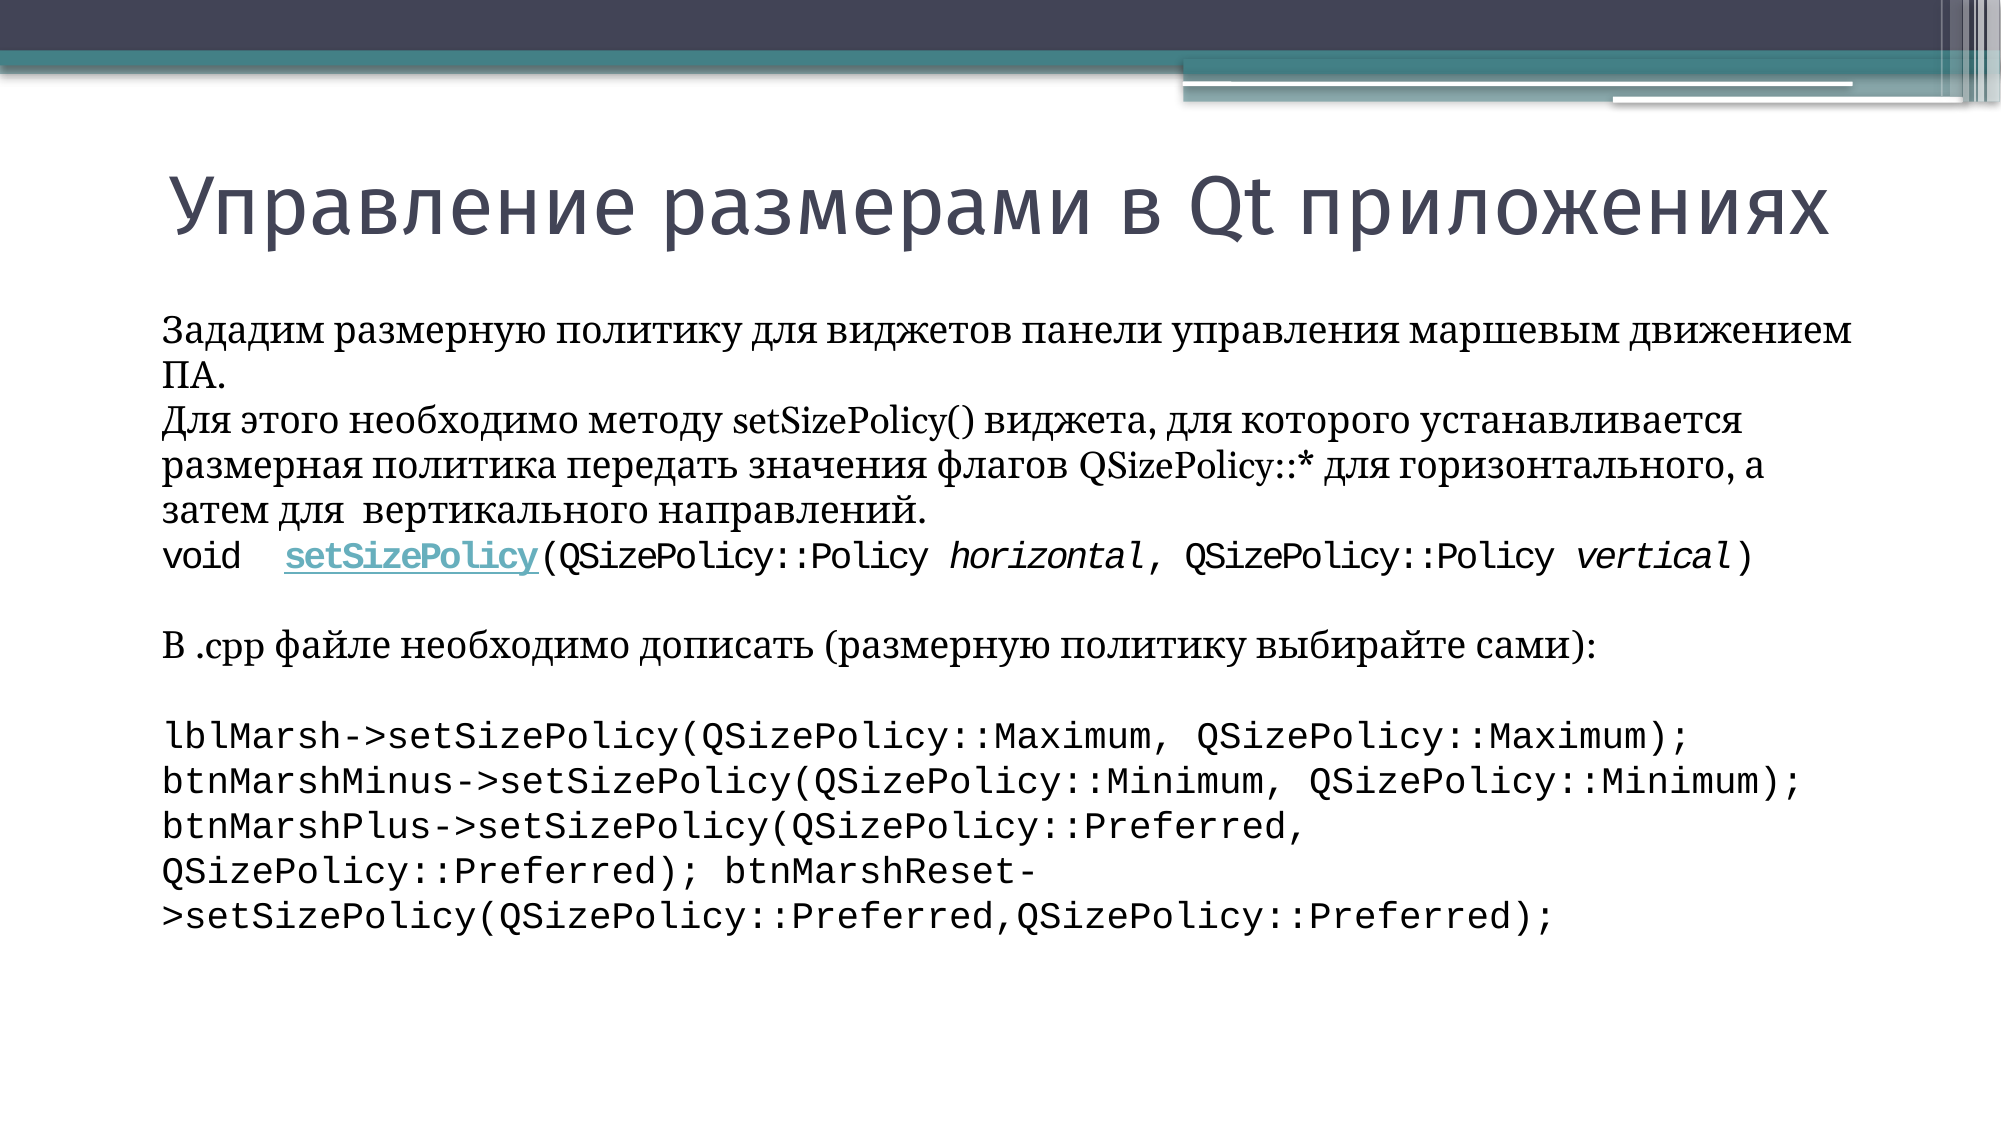

# Управление размерами в Qt приложениях
Зададим размерную политику для виджетов панели управления маршевым движением ПА.
Для этого необходимо методу setSizePolicy() виджета, для которого устанавливается размерная политика передать значения флагов QSizePolicy::* для горизонтального, а затем для  вертикального направлений.
void  setSizePolicy(QSizePolicy::Policy horizontal, QSizePolicy::Policy vertical)

В .cpp файле необходимо дописать (размерную политику выбирайте сами):

lblMarsh->setSizePolicy(QSizePolicy::Maximum, QSizePolicy::Maximum); btnMarshMinus->setSizePolicy(QSizePolicy::Minimum, QSizePolicy::Minimum); btnMarshPlus->setSizePolicy(QSizePolicy::Preferred, QSizePolicy::Preferred); btnMarshReset->setSizePolicy(QSizePolicy::Preferred,QSizePolicy::Preferred);